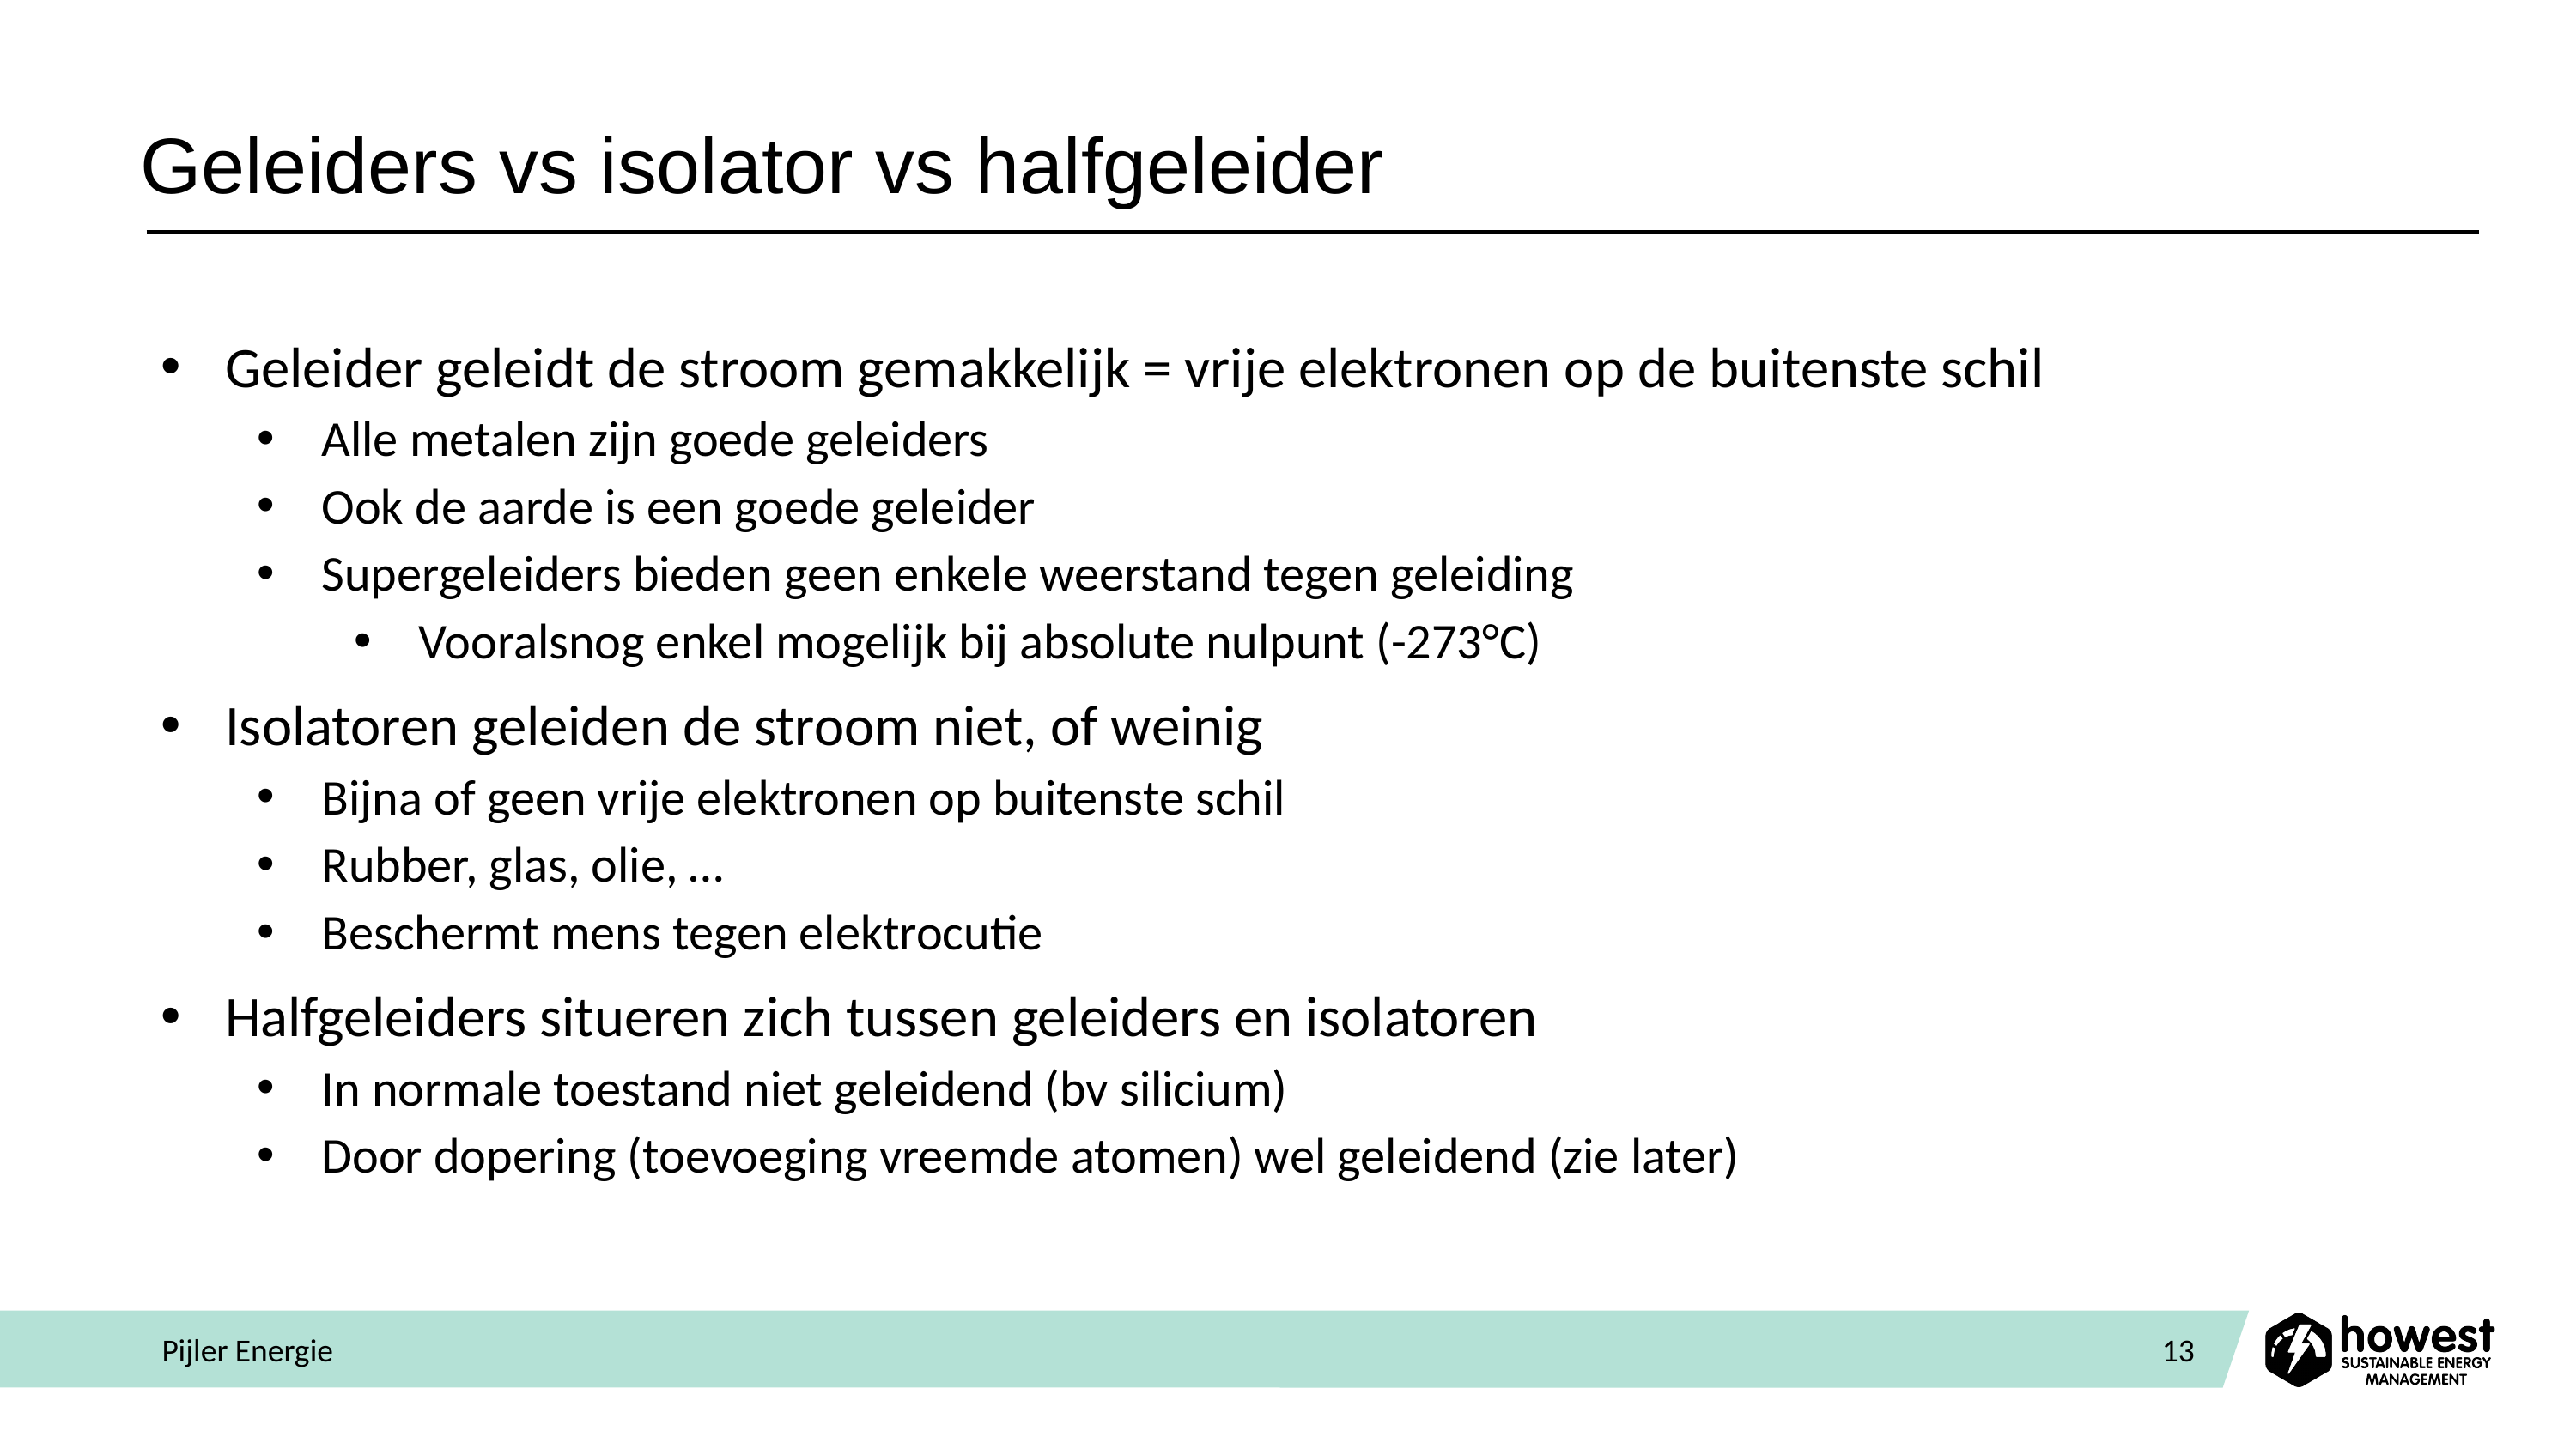

# Geleiders vs isolator vs halfgeleider
Geleider geleidt de stroom gemakkelijk = vrije elektronen op de buitenste schil
Alle metalen zijn goede geleiders
Ook de aarde is een goede geleider
Supergeleiders bieden geen enkele weerstand tegen geleiding
Vooralsnog enkel mogelijk bij absolute nulpunt (-273°C)
Isolatoren geleiden de stroom niet, of weinig
Bijna of geen vrije elektronen op buitenste schil
Rubber, glas, olie, …
Beschermt mens tegen elektrocutie
Halfgeleiders situeren zich tussen geleiders en isolatoren
In normale toestand niet geleidend (bv silicium)
Door dopering (toevoeging vreemde atomen) wel geleidend (zie later)

Pijler Energie
13